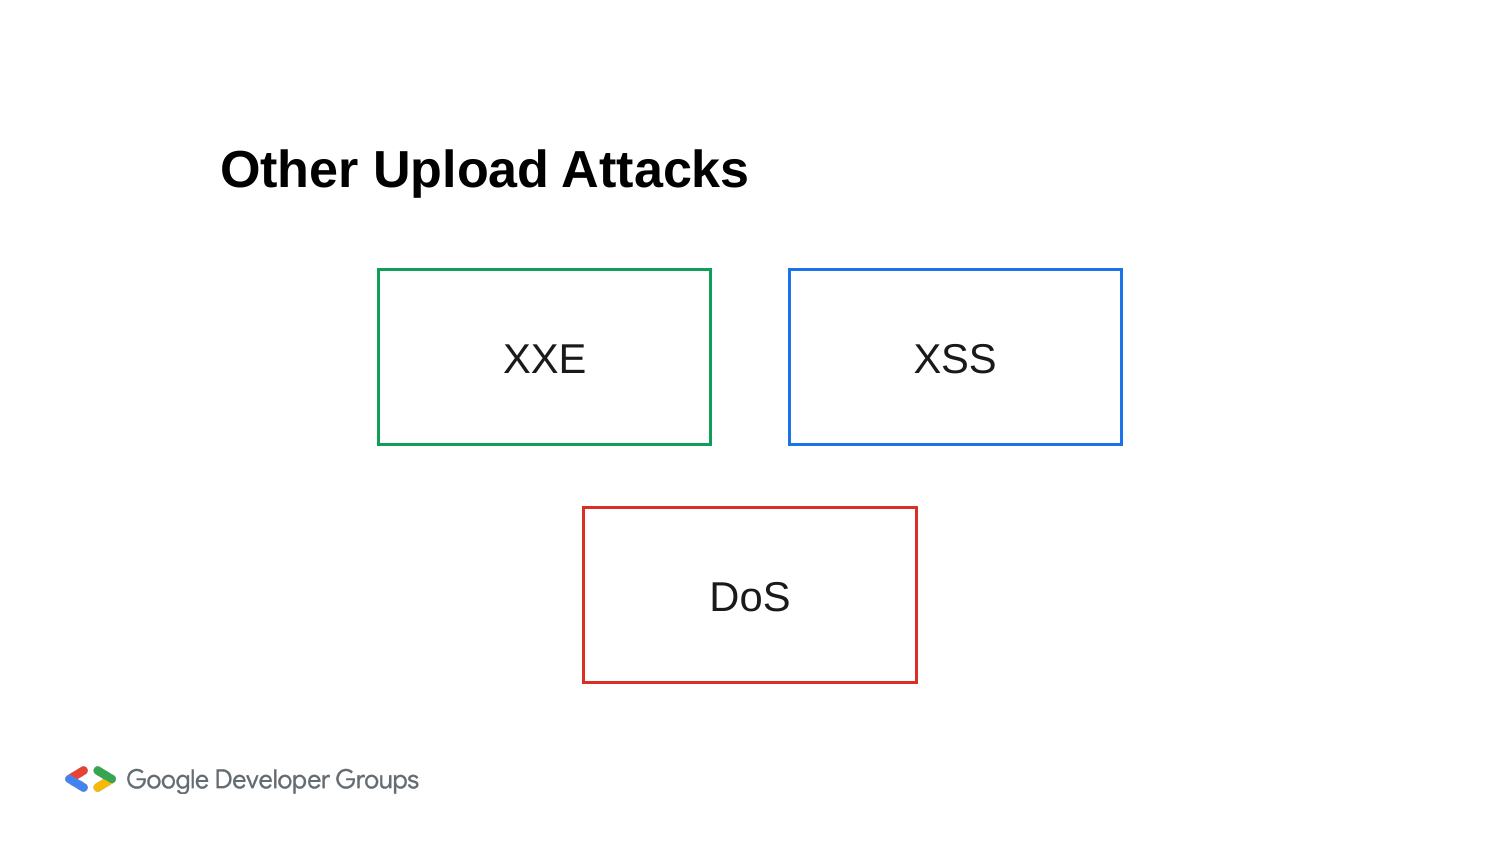

# Other Upload Attacks
XSS
XXE
DoS